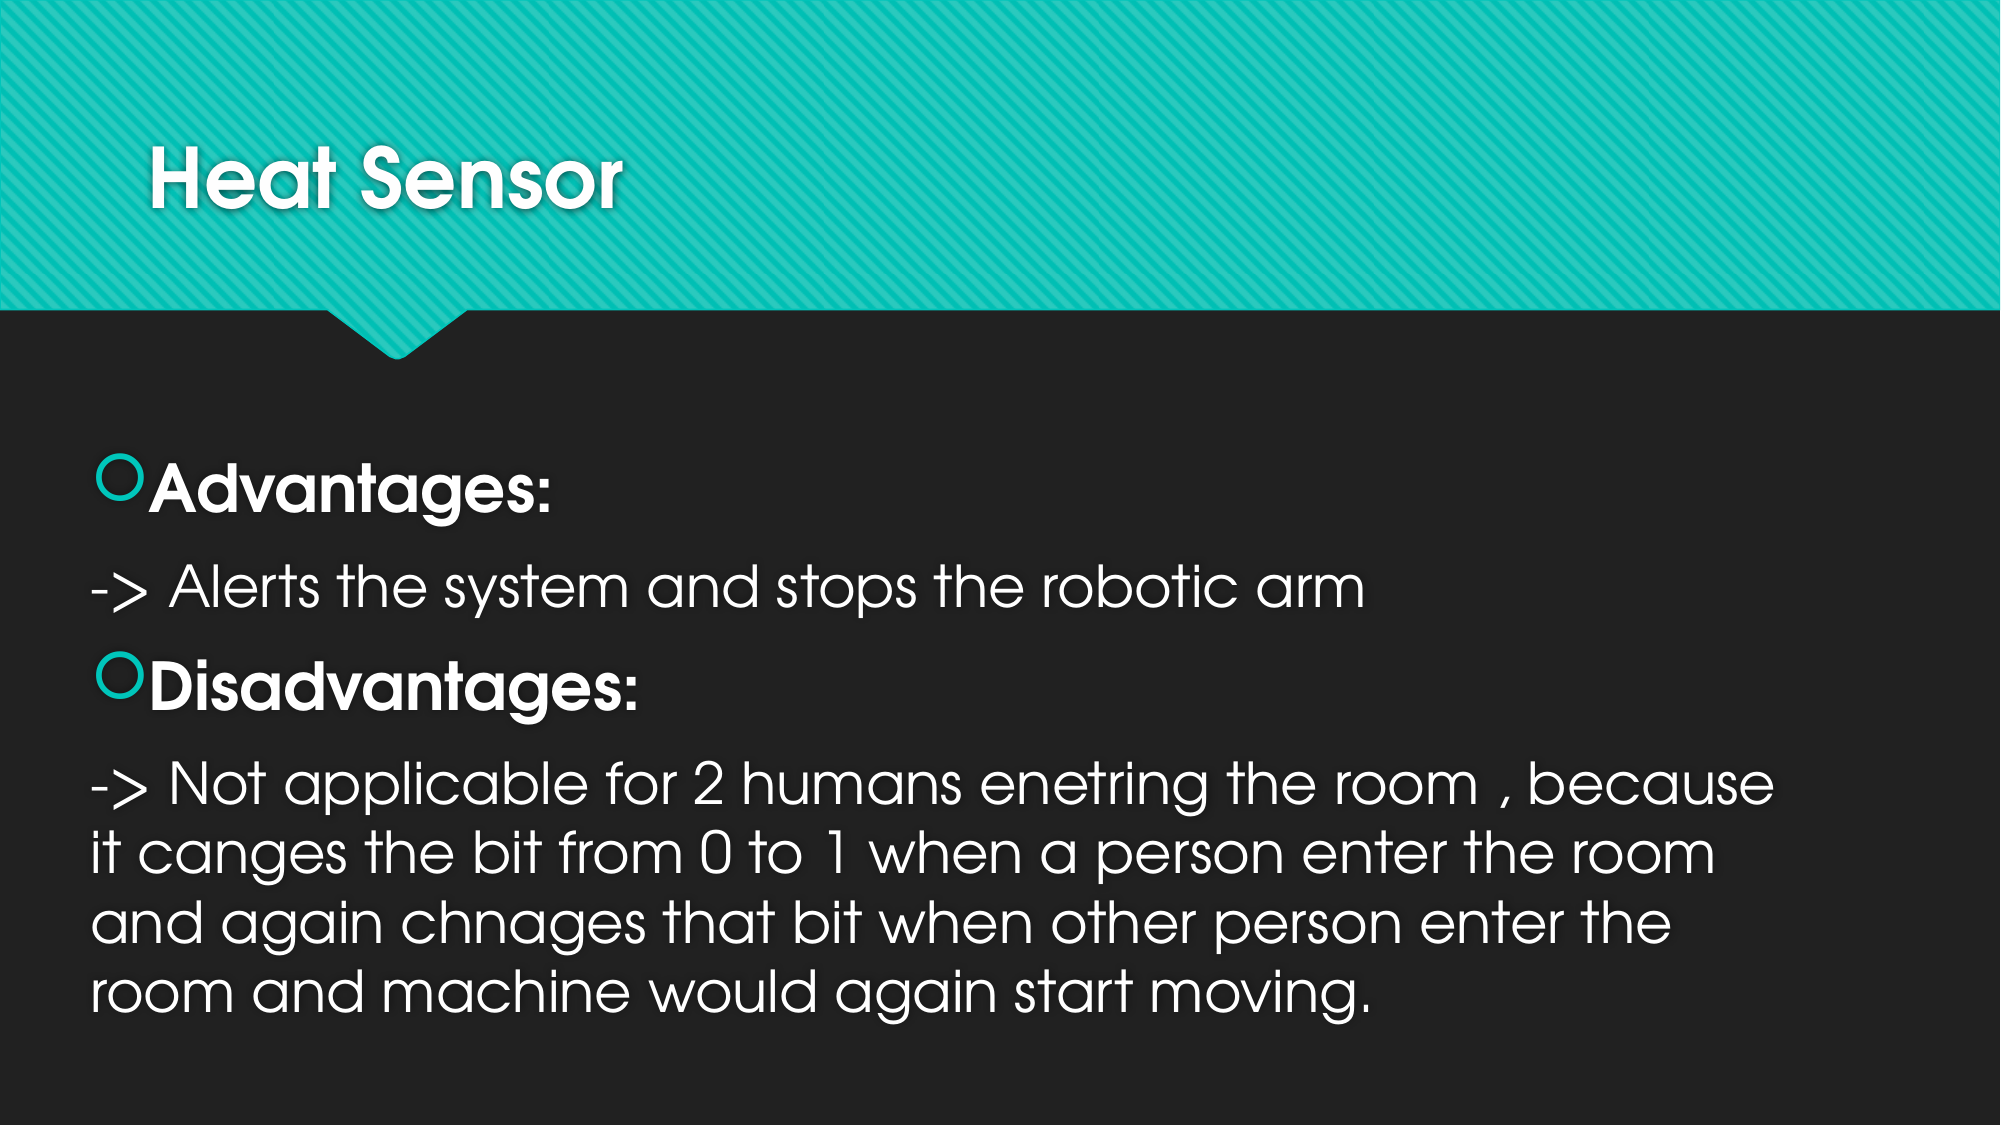

# Heat Sensor
Advantages:
-> Alerts the system and stops the robotic arm
Disadvantages:
-> Not applicable for 2 humans enetring the room , because it canges the bit from 0 to 1 when a person enter the room and again chnages that bit when other person enter the room and machine would again start moving.